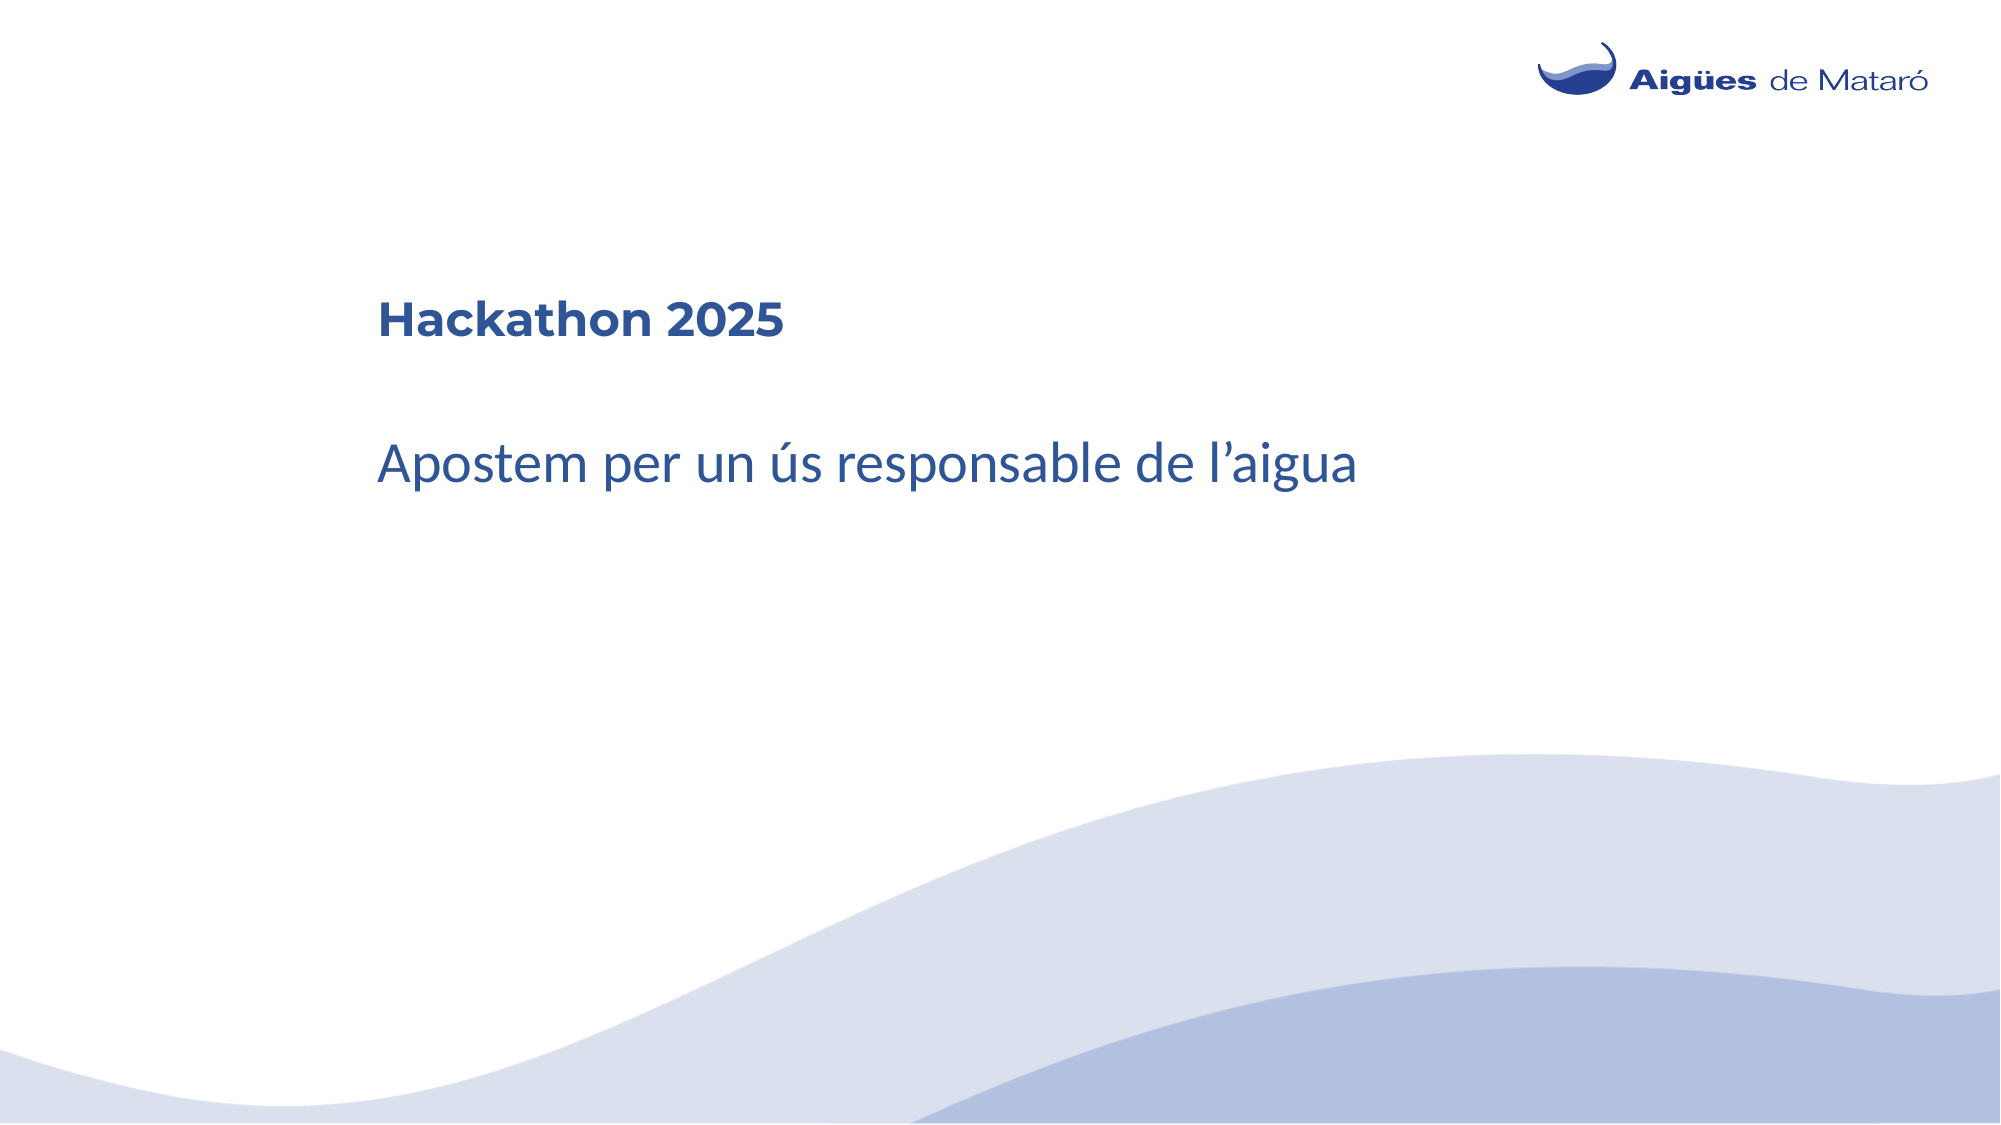

# Hackathon 2025
Apostem per un ús responsable de l’aigua